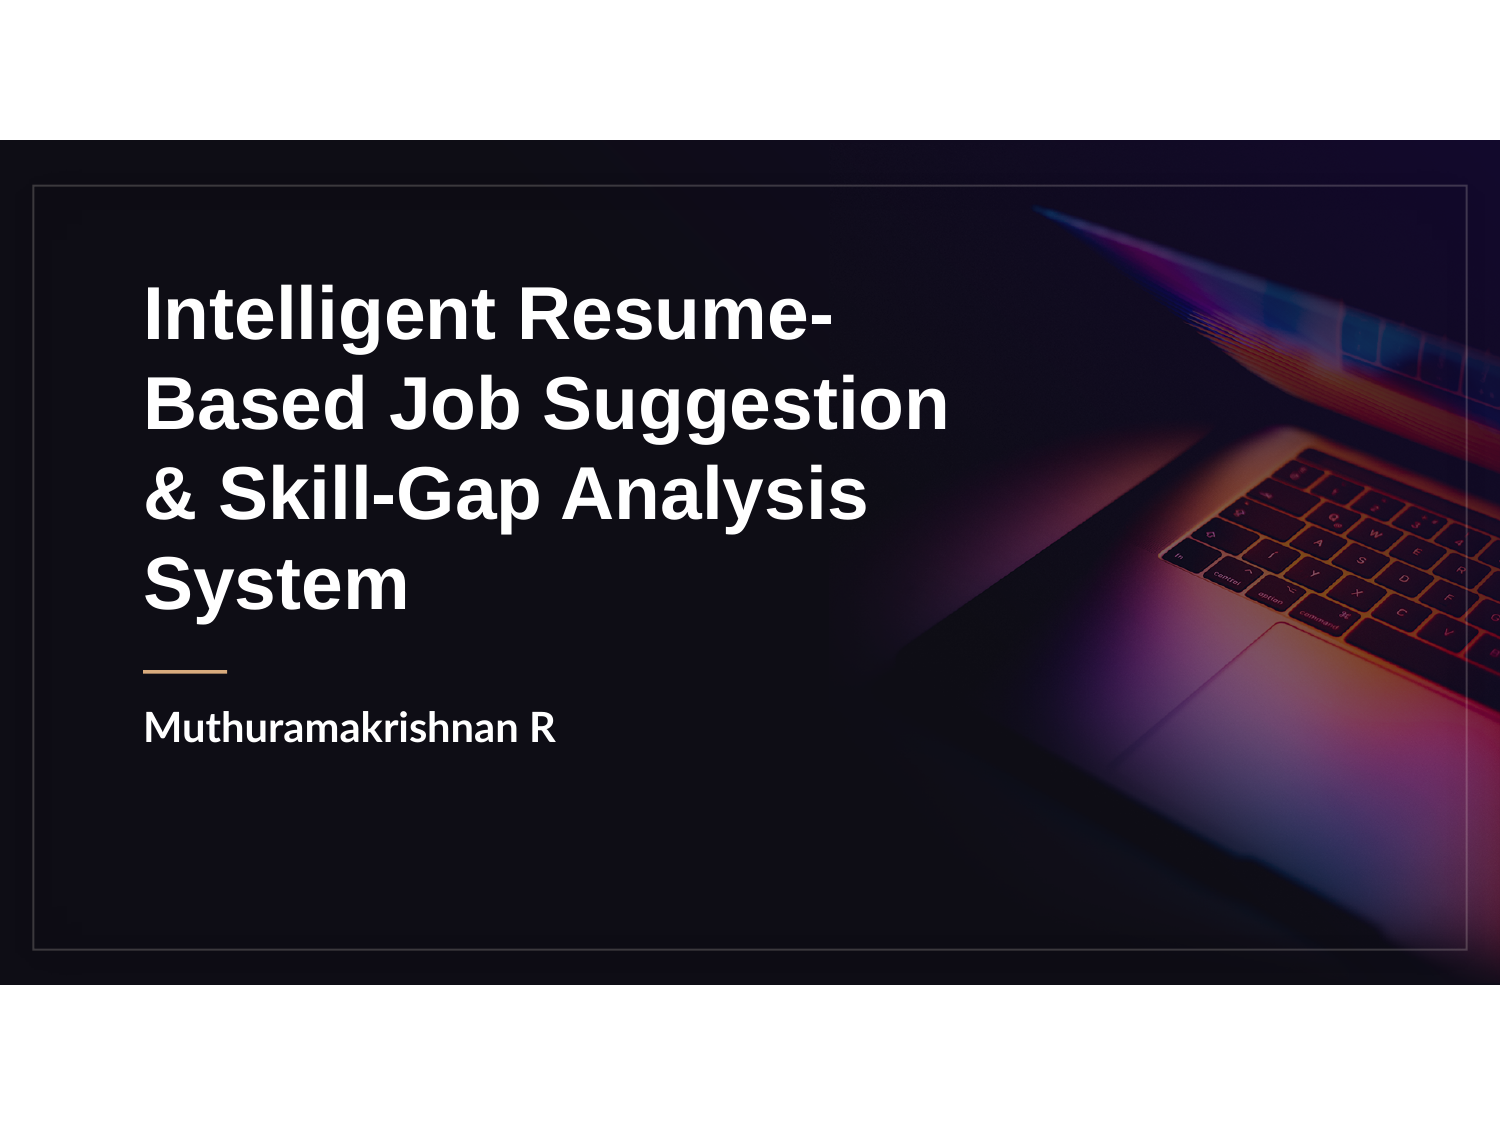

# Intelligent Resume-Based Job Suggestion & Skill-Gap Analysis System
Muthuramakrishnan R